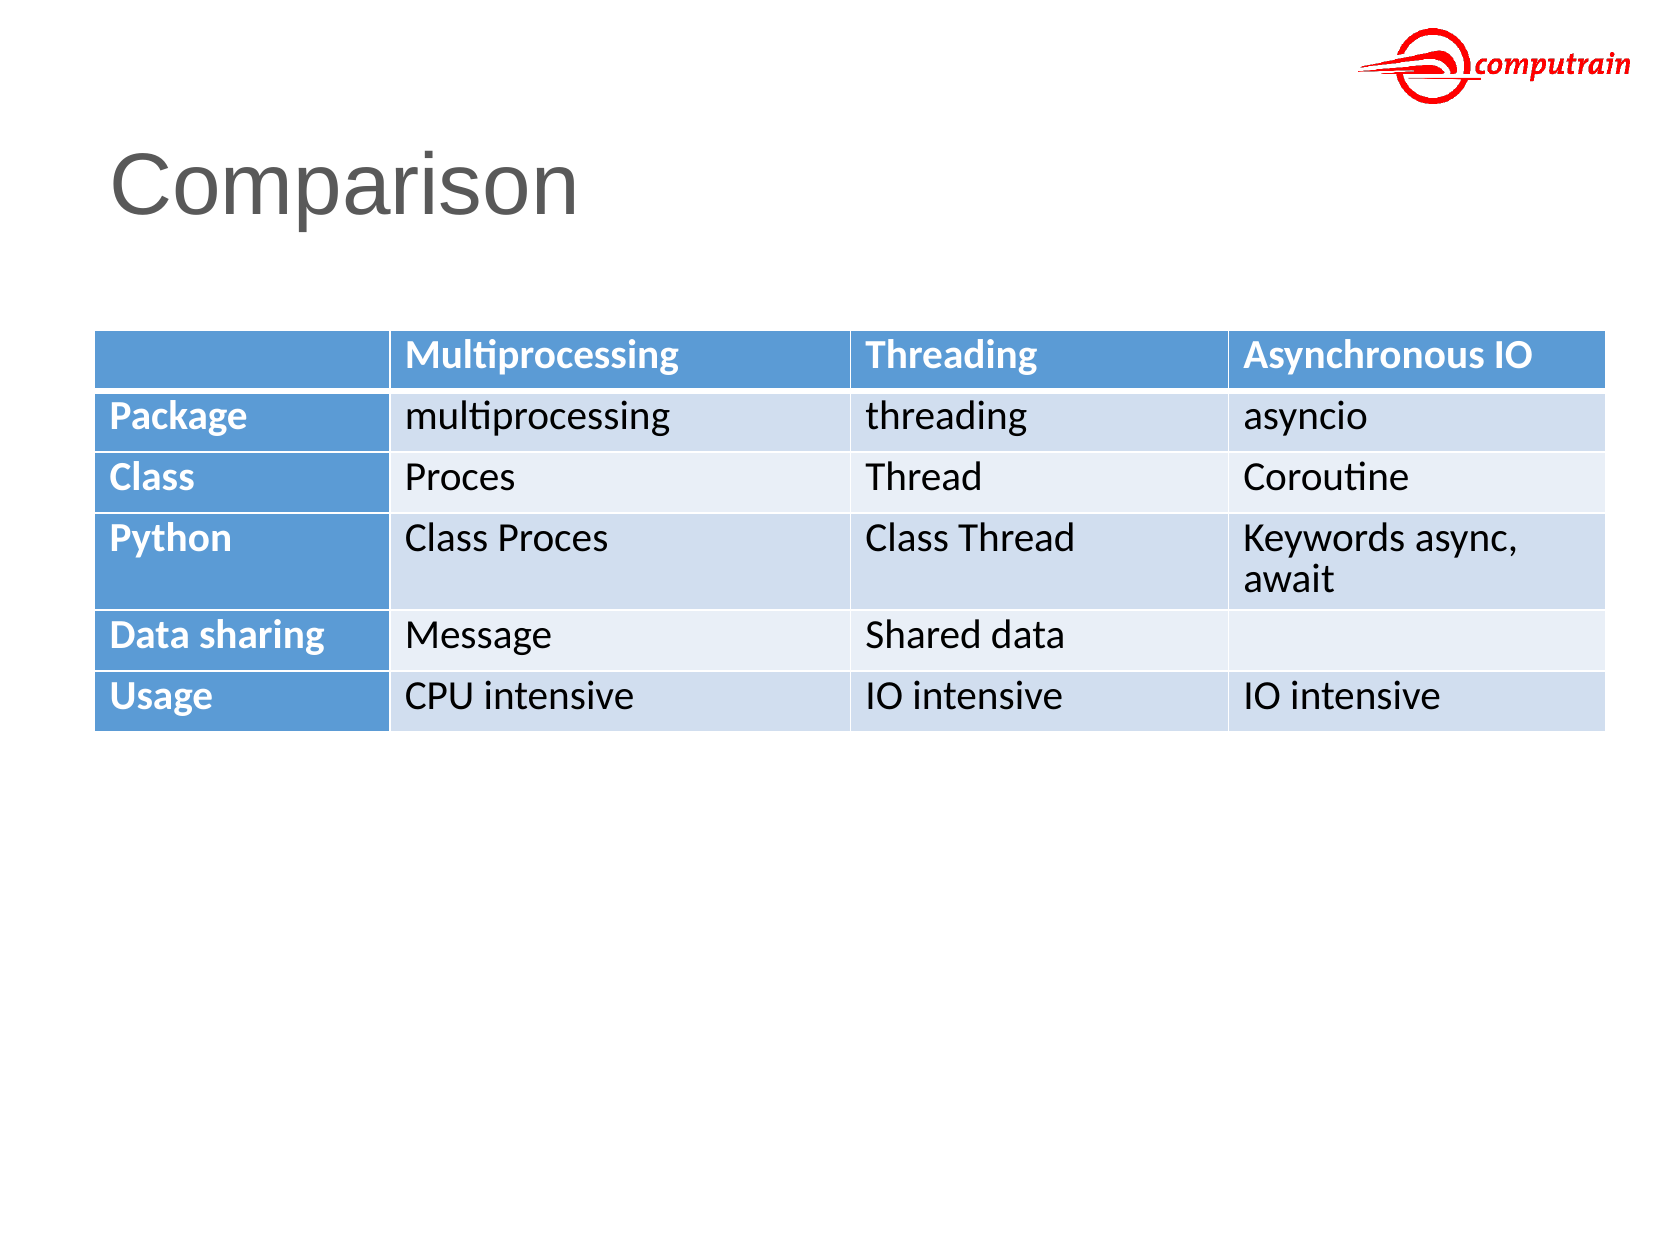

# Comparison
|  | Multiprocessing | Threading | Asynchronous IO |
| --- | --- | --- | --- |
| Package | multiprocessing | threading | asyncio |
| Class | Proces | Thread | Coroutine |
| Python | Class Proces | Class Thread | Keywords async, await |
| Data sharing | Message | Shared data |  |
| Usage | CPU intensive | IO intensive | IO intensive |